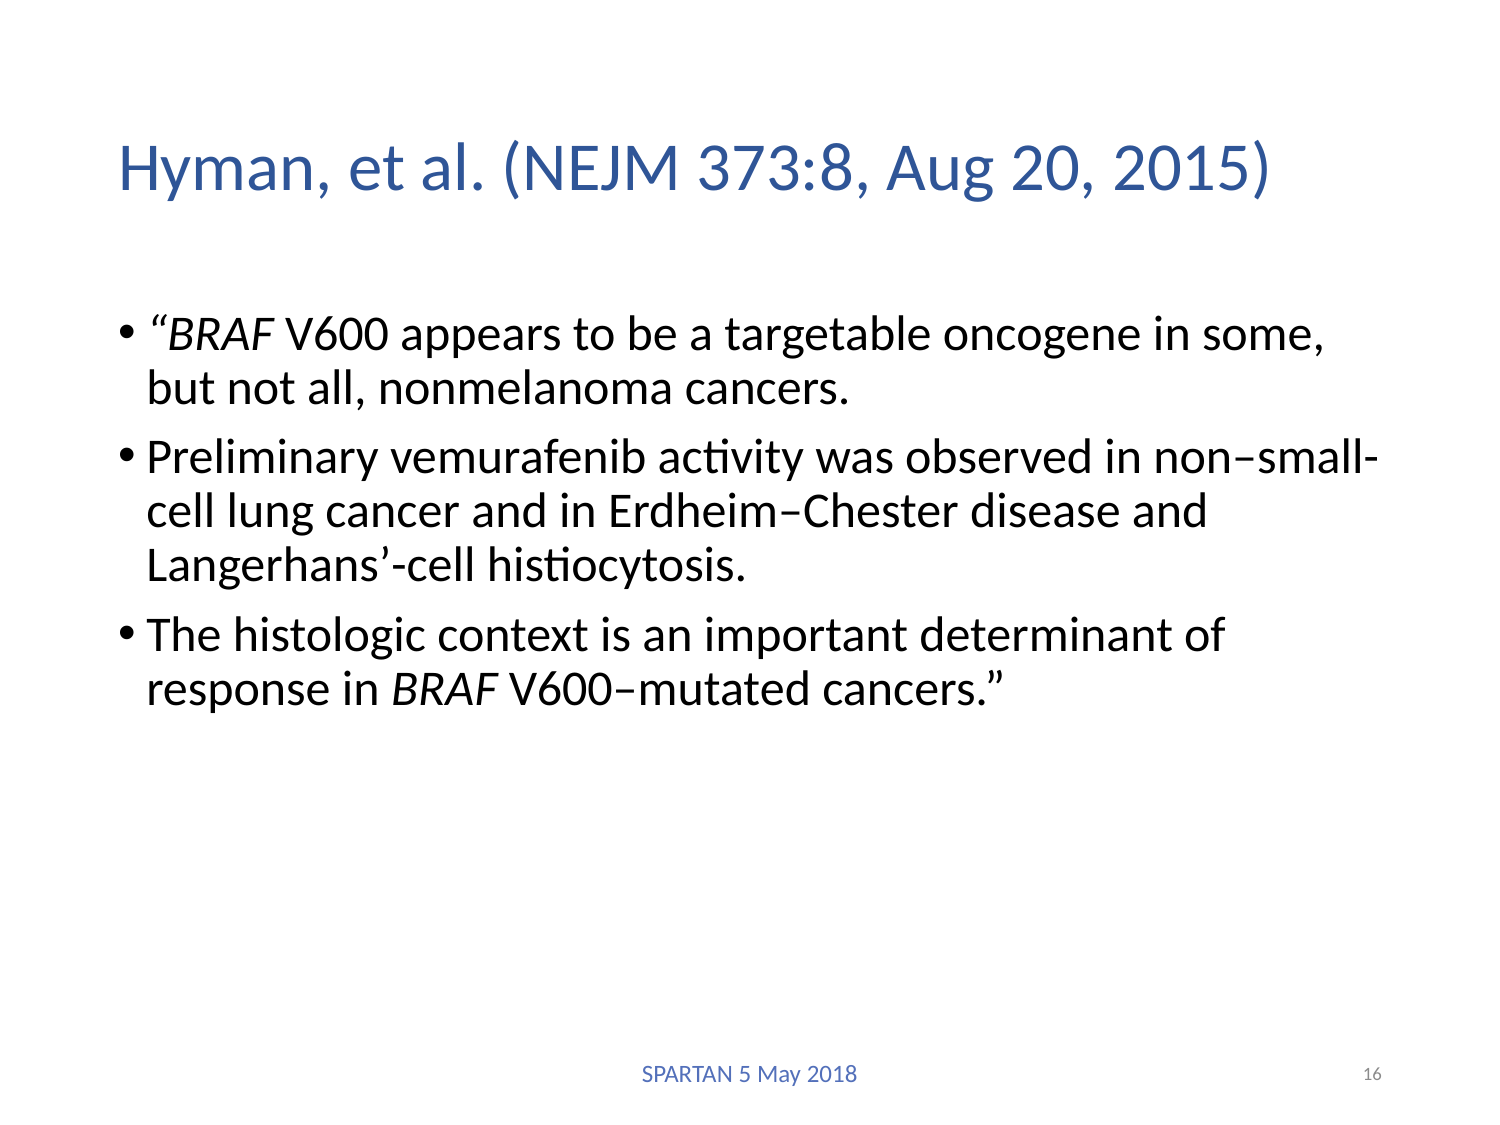

# Hyman, et al. (NEJM 373:8, Aug 20, 2015)
“BRAF V600 appears to be a targetable oncogene in some, but not all, nonmelanoma cancers.
Preliminary vemurafenib activity was observed in non–small-cell lung cancer and in Erdheim–Chester disease and Langerhans’-cell histiocytosis.
The histologic context is an important determinant of response in BRAF V600–mutated cancers.”

SPARTAN 5 May 2018
16